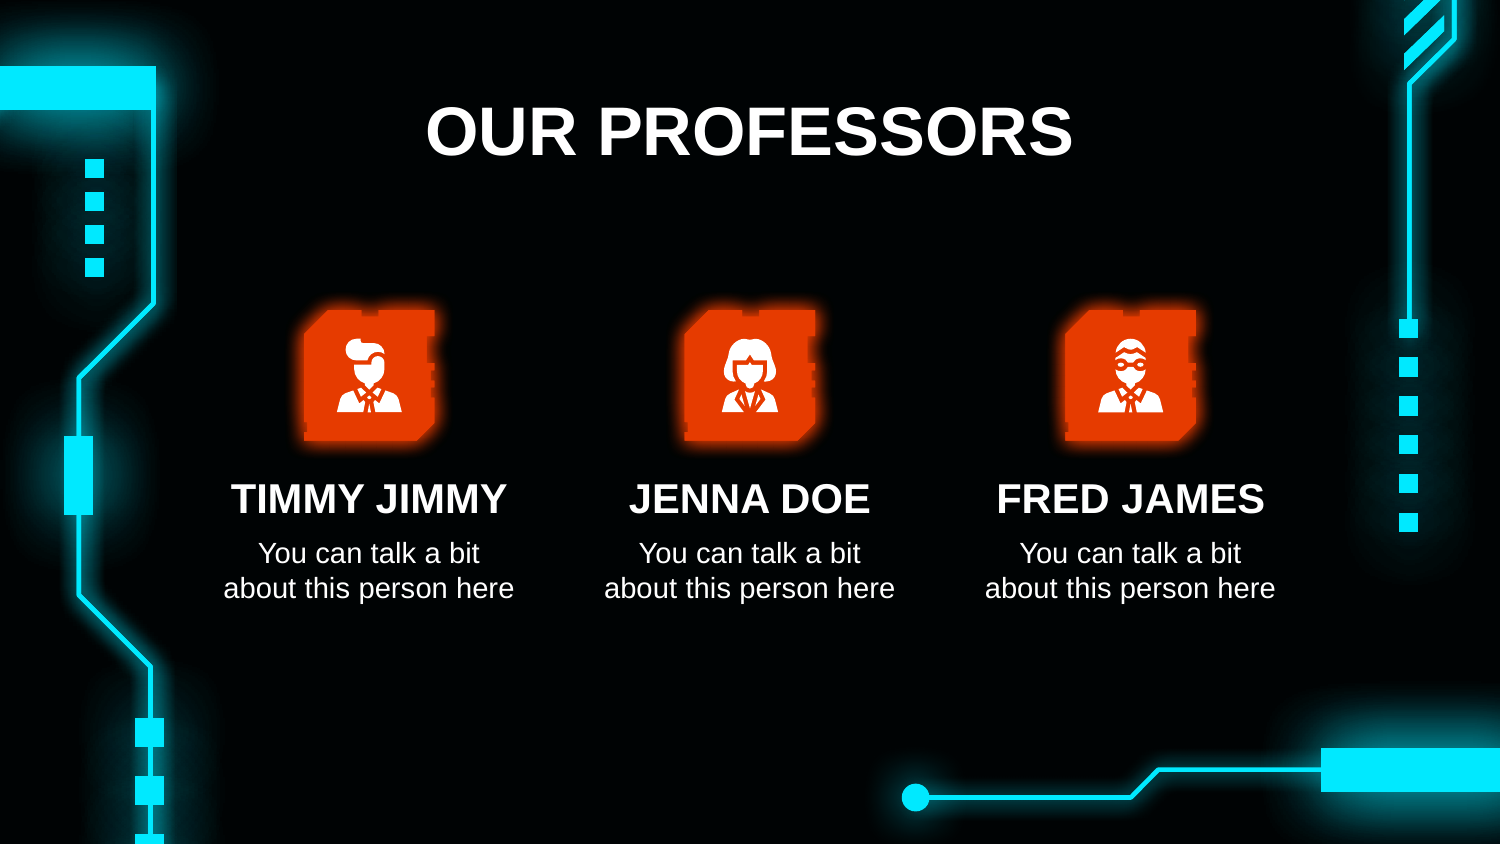

# OUR PROFESSORS

TIMMY JIMMY
JENNA DOE
FRED JAMES
You can talk a bit about this person here
You can talk a bit about this person here
You can talk a bit about this person here